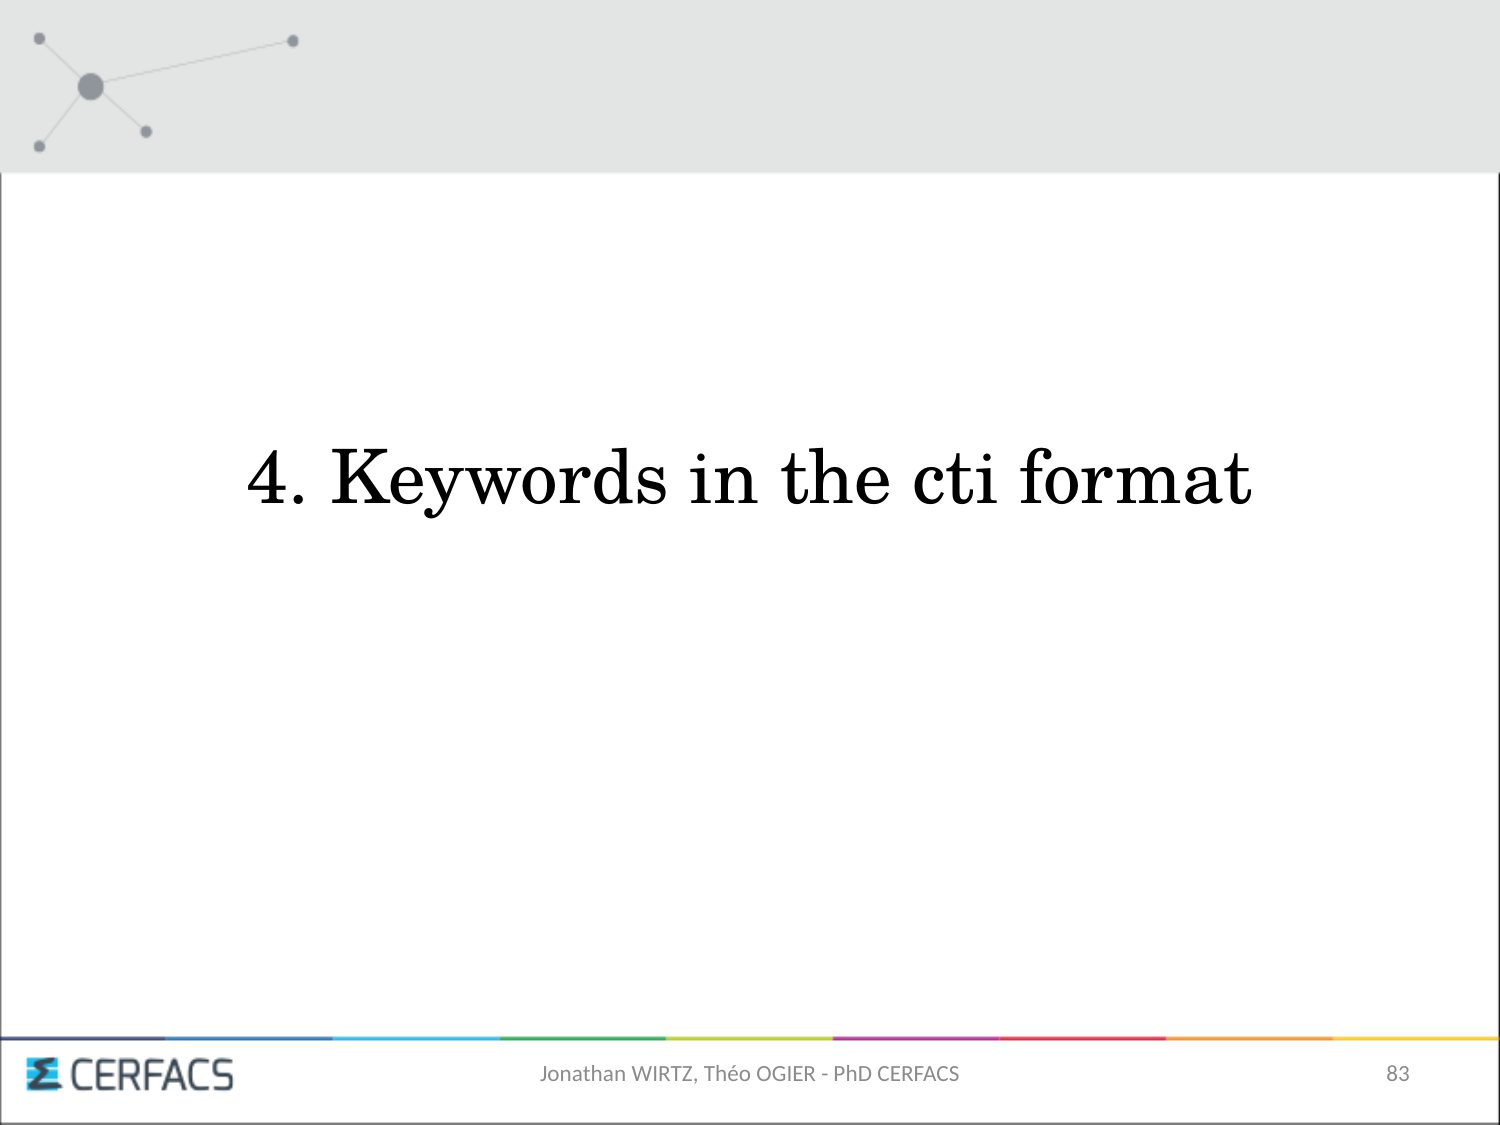

4. Keywords in the cti format
Jonathan WIRTZ, Théo OGIER - PhD CERFACS
83